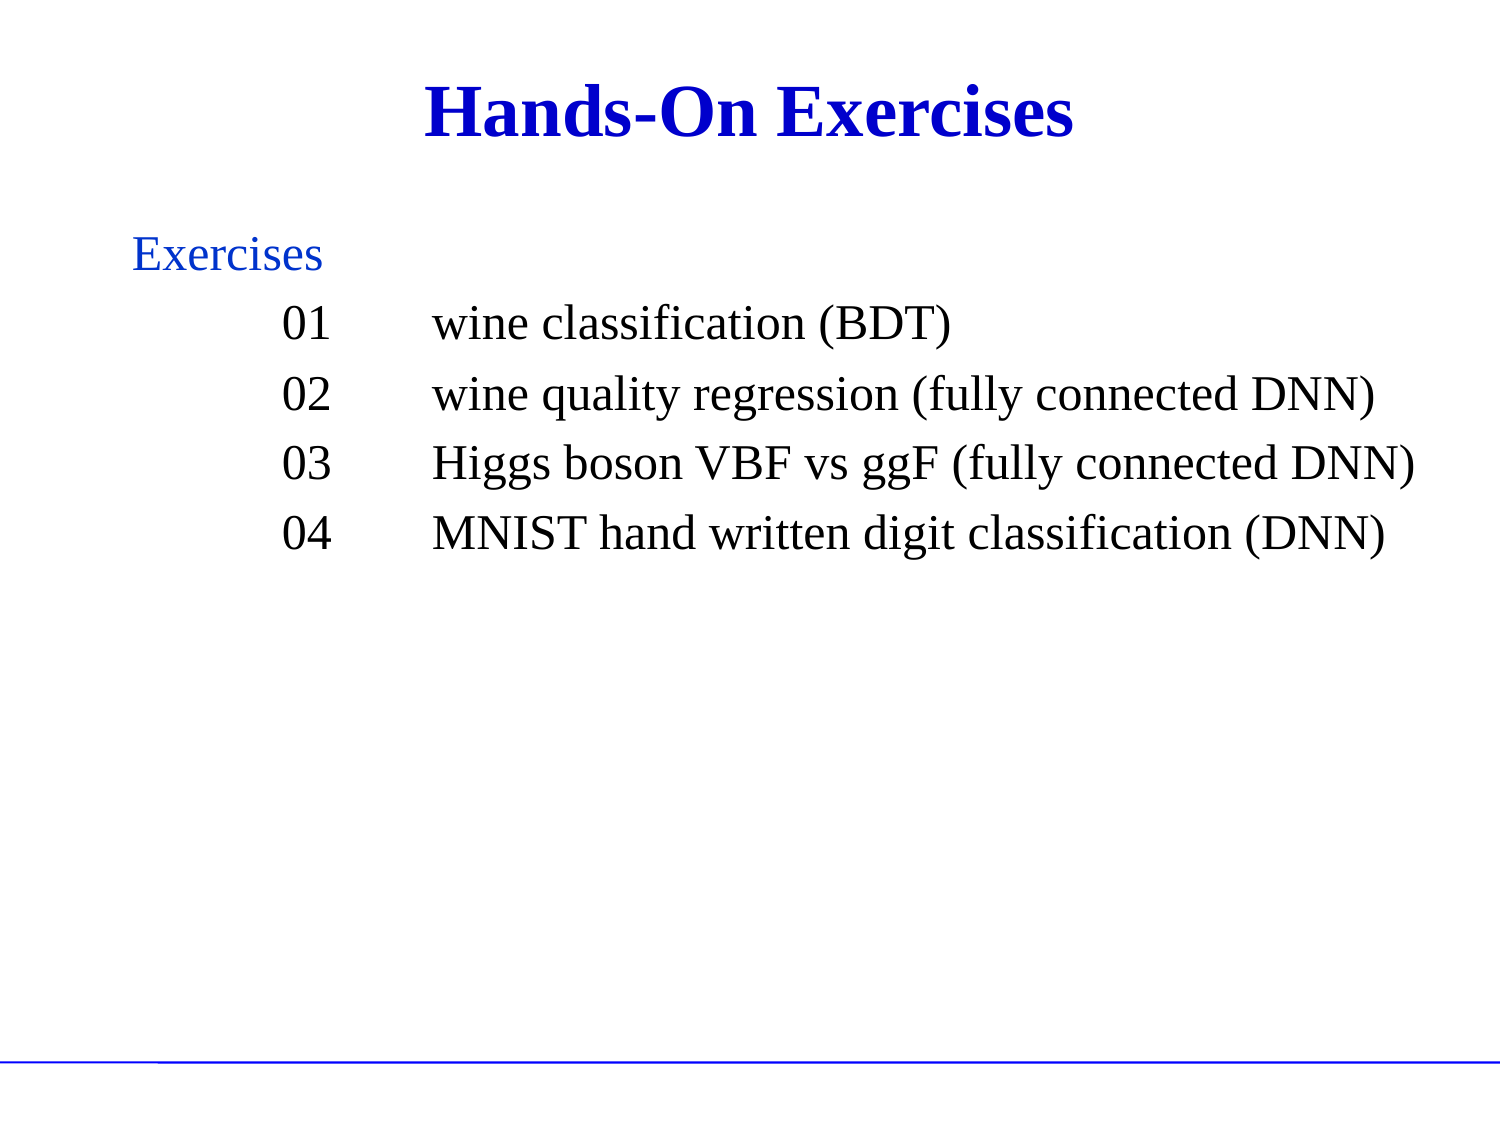

# Hands-On Exercises
Exercises
	01	wine classification (BDT)
	02	wine quality regression (fully connected DNN)
	03	Higgs boson VBF vs ggF (fully connected DNN)
	04	MNIST hand written digit classification (DNN)